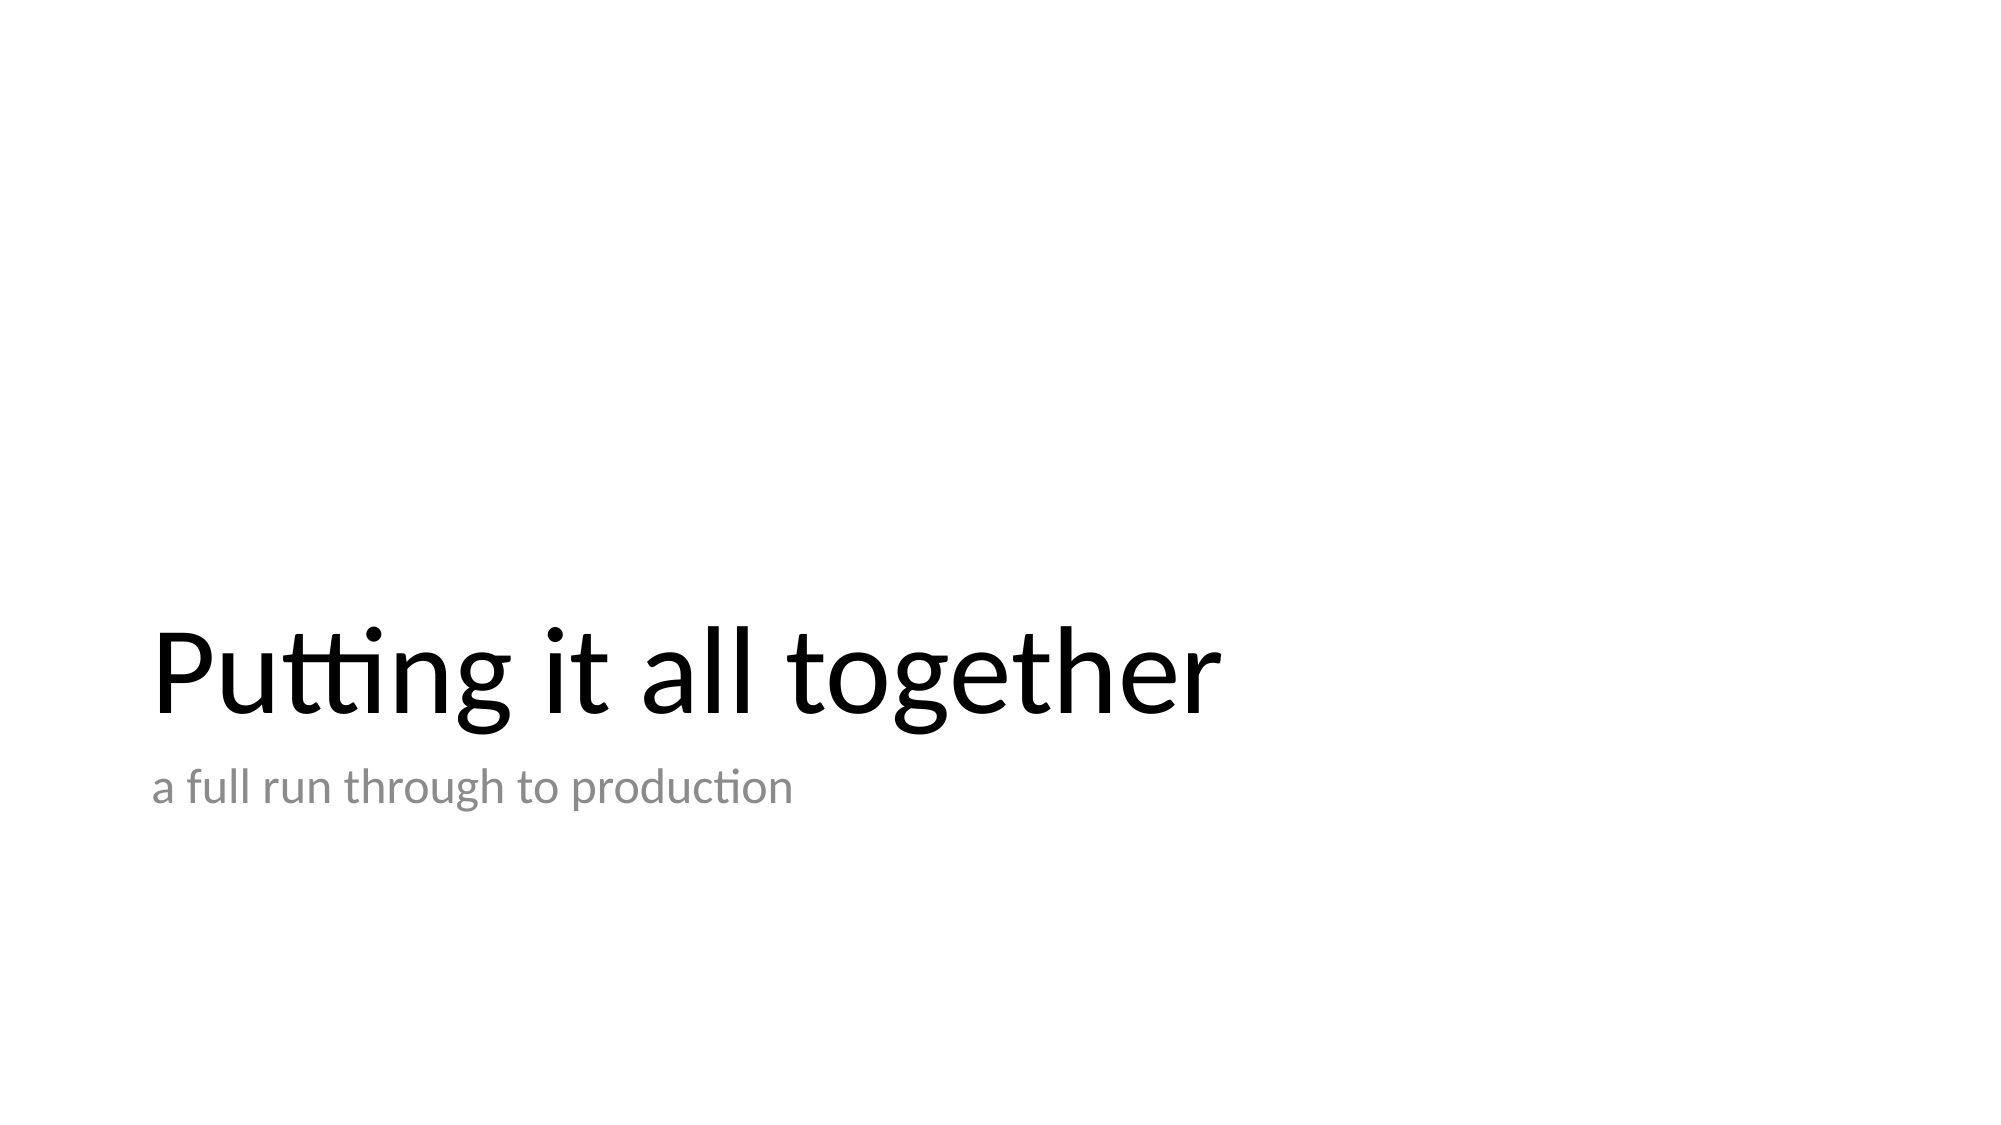

# Putting it all together
a full run through to production